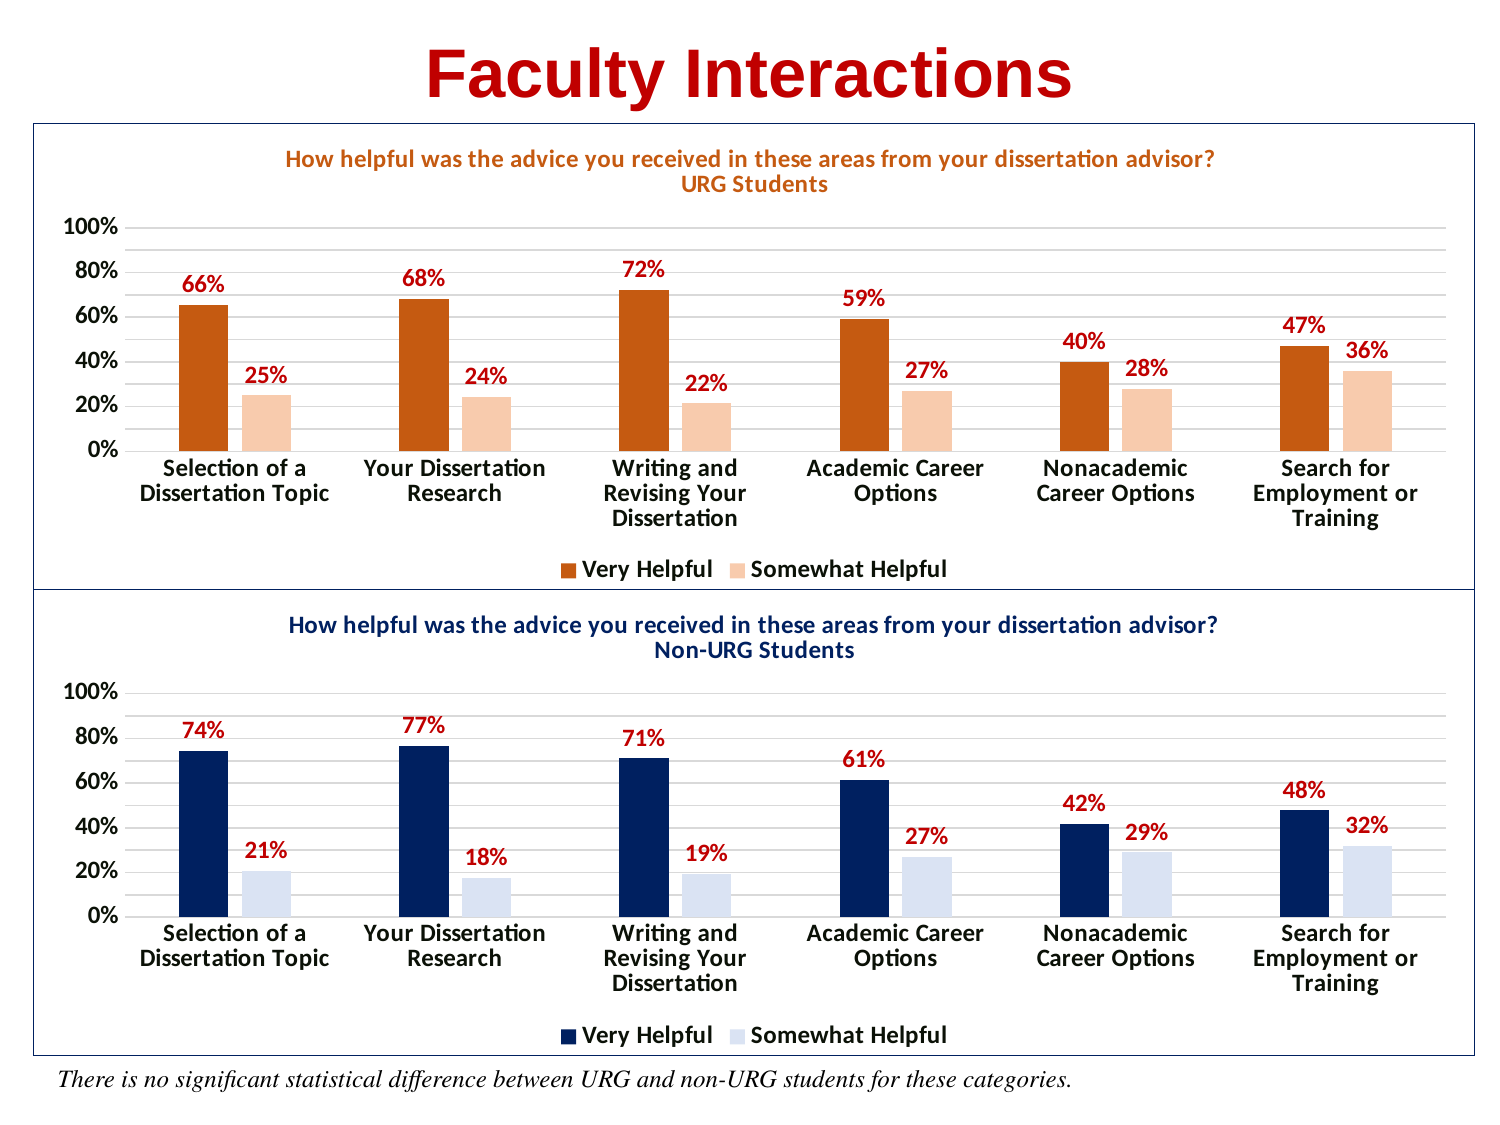

# Faculty Interactions

### Chart: How helpful was the advice you received in these areas from your dissertation advisor?
URG Students

| Category | Very Helpful | Somewhat Helpful |
|---|---|---|
| Selection of a Dissertation Topic | 0.65625 | 0.25 |
| Your Dissertation Research | 0.6818181818181818 | 0.24242424242424243 |
| Writing and Revising Your Dissertation | 0.7230769230769231 | 0.2153846153846154 |
| Academic Career Options | 0.5932203389830508 | 0.2711864406779661 |
| Nonacademic Career Options | 0.4 | 0.28 |
| Search for Employment or Training | 0.4716981132075472 | 0.3584905660377358 |

### Chart: How helpful was the advice you received in these areas from your dissertation advisor?
Non-URG Students

| Category | Very Helpful | Somewhat Helpful |
|---|---|---|
| Selection of a Dissertation Topic | 0.7449908925318761 | 0.20765027322404372 |
| Your Dissertation Research | 0.7671480144404332 | 0.17509025270758122 |
| Writing and Revising Your Dissertation | 0.7111913357400722 | 0.19494584837545126 |
| Academic Career Options | 0.6138613861386139 | 0.2693069306930693 |
| Nonacademic Career Options | 0.4172043010752688 | 0.2903225806451613 |
| Search for Employment or Training | 0.4787018255578093 | 0.3184584178498986 |
There is no significant statistical difference between URG and non-URG students for these categories.